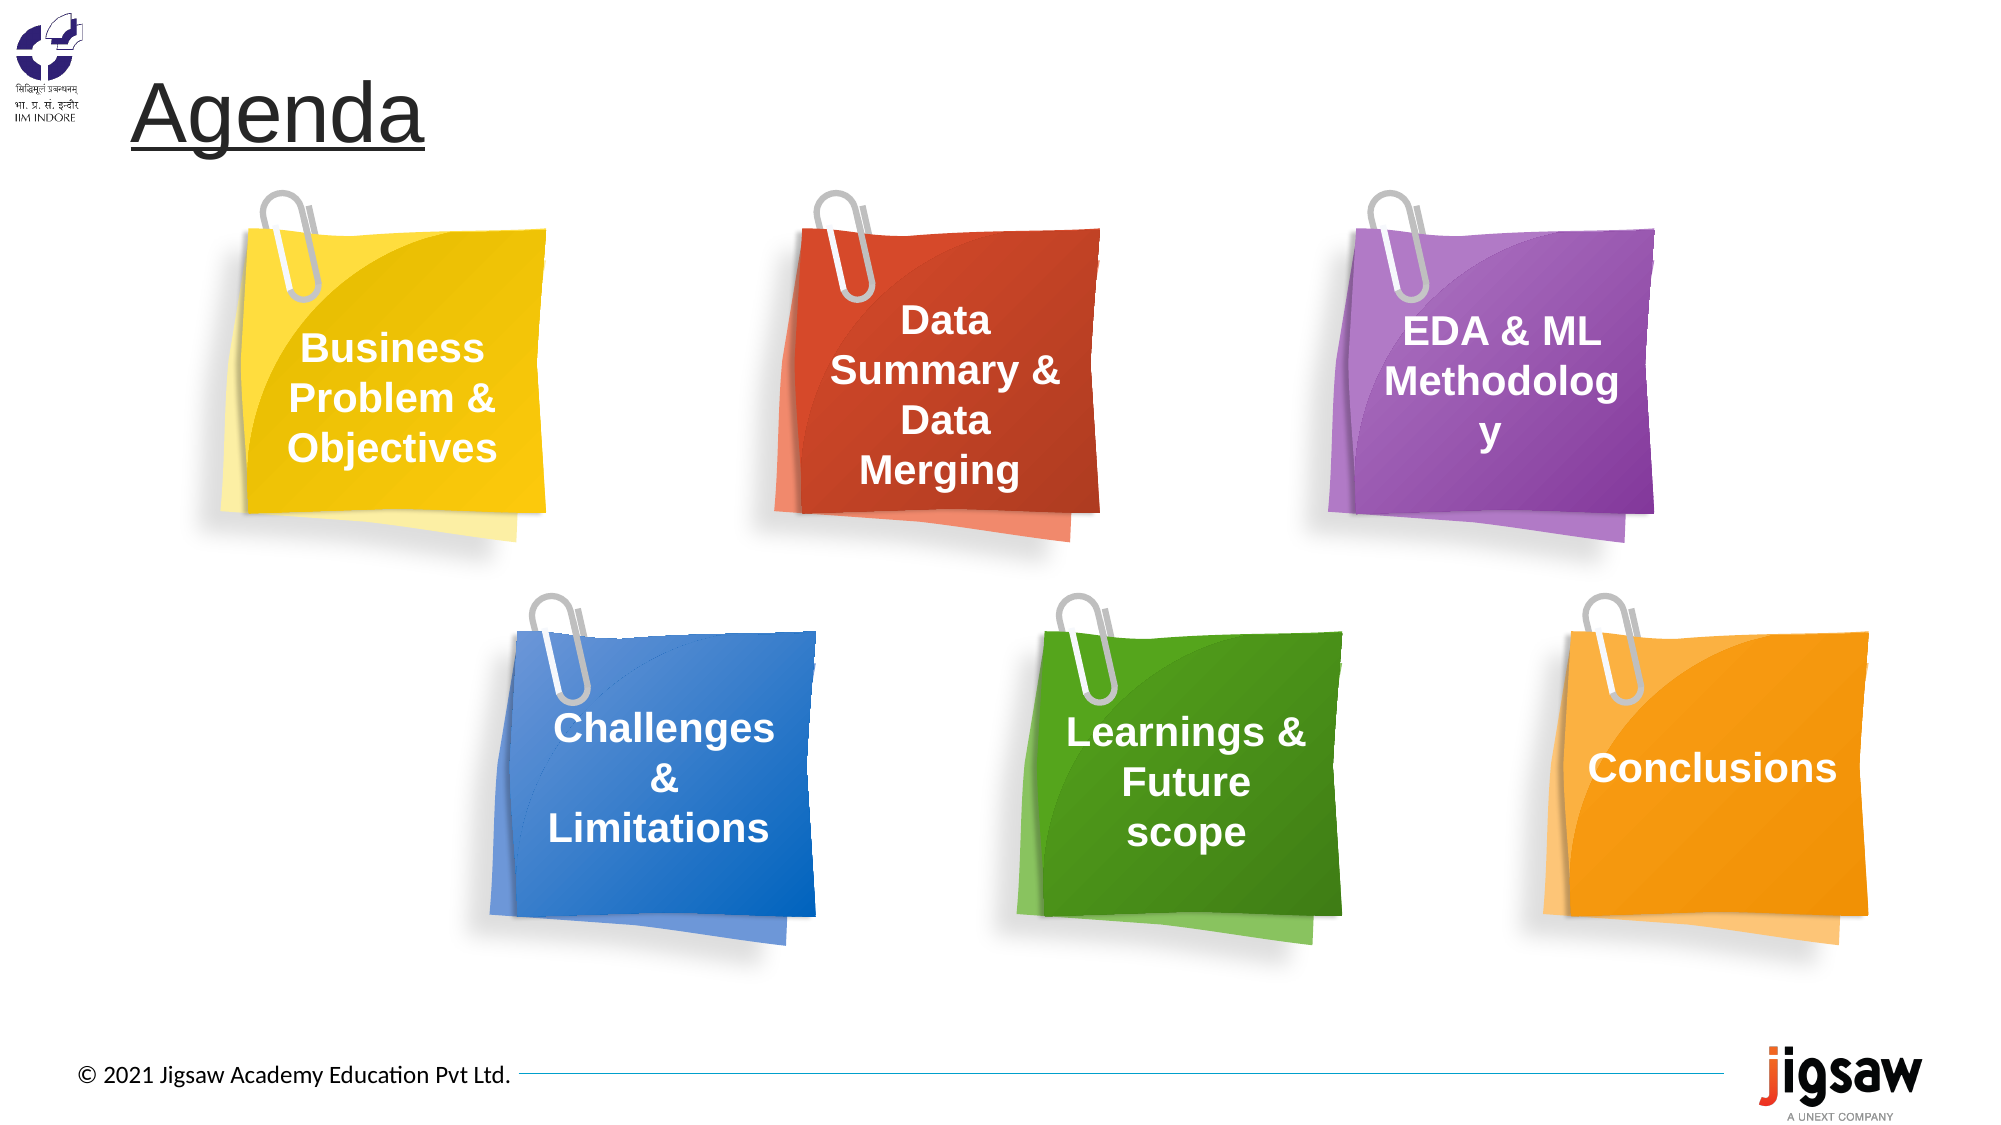

# Agenda

Data Summary & Data Merging
Business Problem & Objectives
EDA & ML Methodology

Challenges & Limitations
Learnings & Future scope
Conclusions